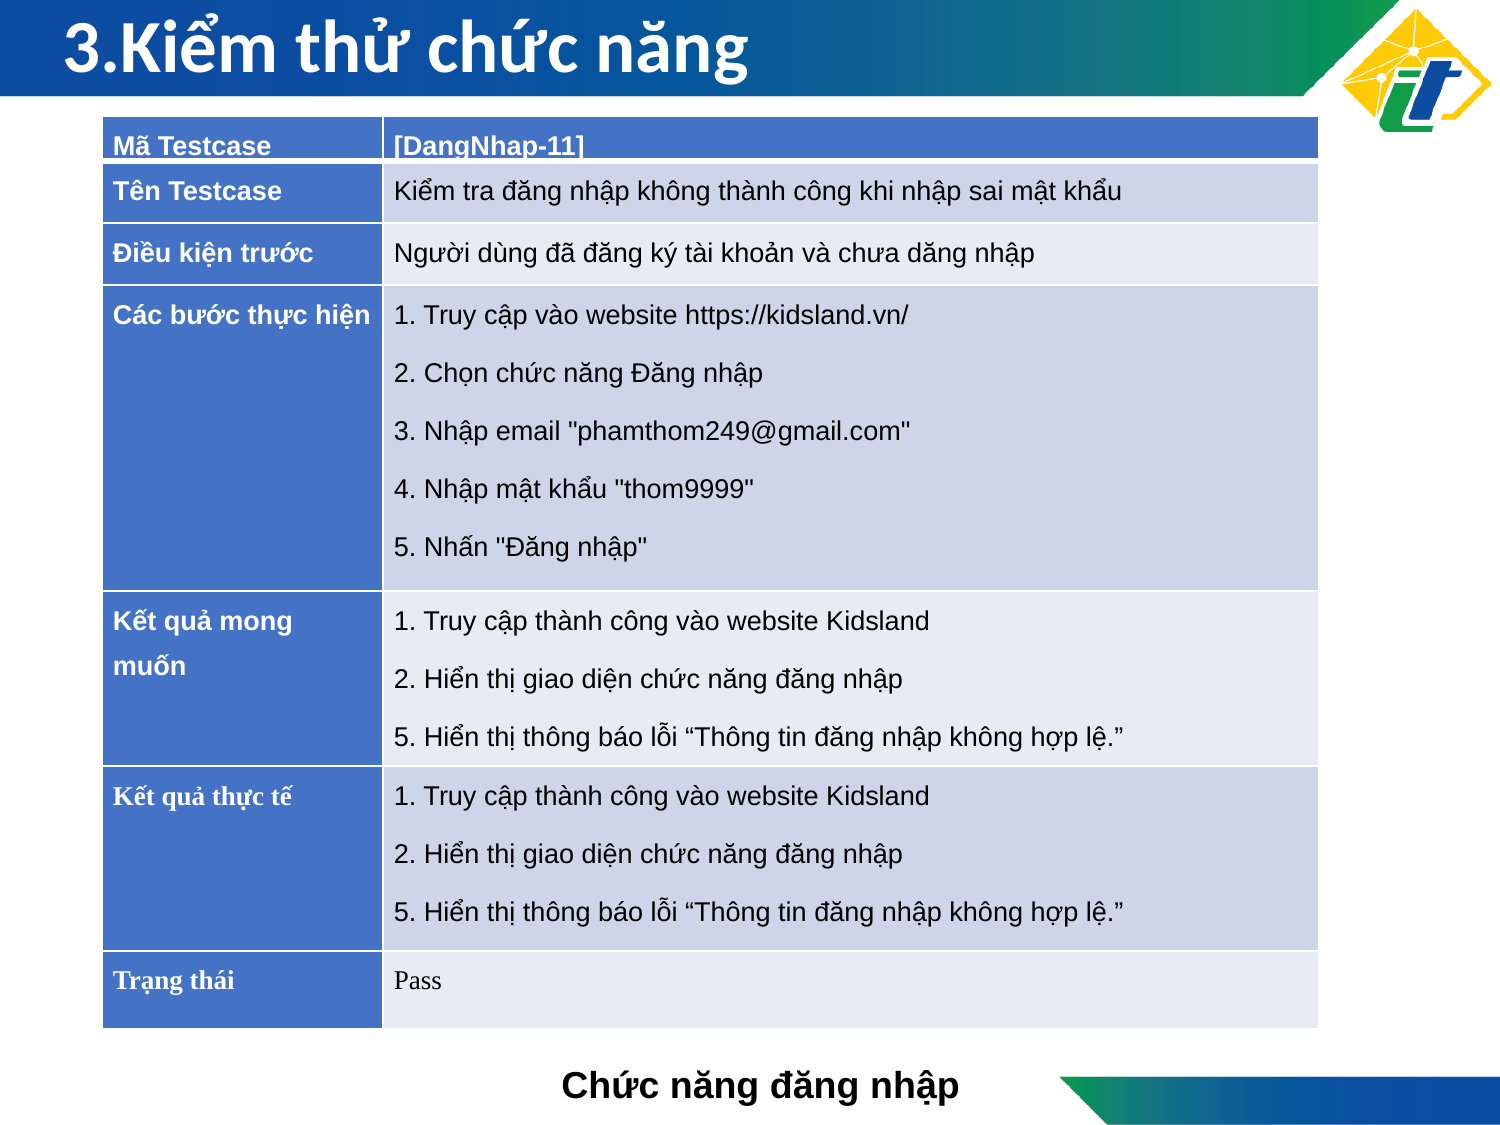

# 3.Kiểm thử chức năng
| Mã Testcase | [DangNhap-11] |
| --- | --- |
| Tên Testcase | Kiểm tra đăng nhập không thành công khi nhập sai mật khẩu |
| Điều kiện trước | Người dùng đã đăng ký tài khoản và chưa dăng nhập |
| Các bước thực hiện | 1. Truy cập vào website https://kidsland.vn/ 2. Chọn chức năng Đăng nhập 3. Nhập email "phamthom249@gmail.com" 4. Nhập mật khẩu "thom9999" 5. Nhấn "Đăng nhập" |
| Kết quả mong muốn | 1. Truy cập thành công vào website Kidsland 2. Hiển thị giao diện chức năng đăng nhập 5. Hiển thị thông báo lỗi “Thông tin đăng nhập không hợp lệ.” |
| Kết quả thực tế | 1. Truy cập thành công vào website Kidsland 2. Hiển thị giao diện chức năng đăng nhập 5. Hiển thị thông báo lỗi “Thông tin đăng nhập không hợp lệ.” |
| Trạng thái | Pass |
Chức năng đăng nhập